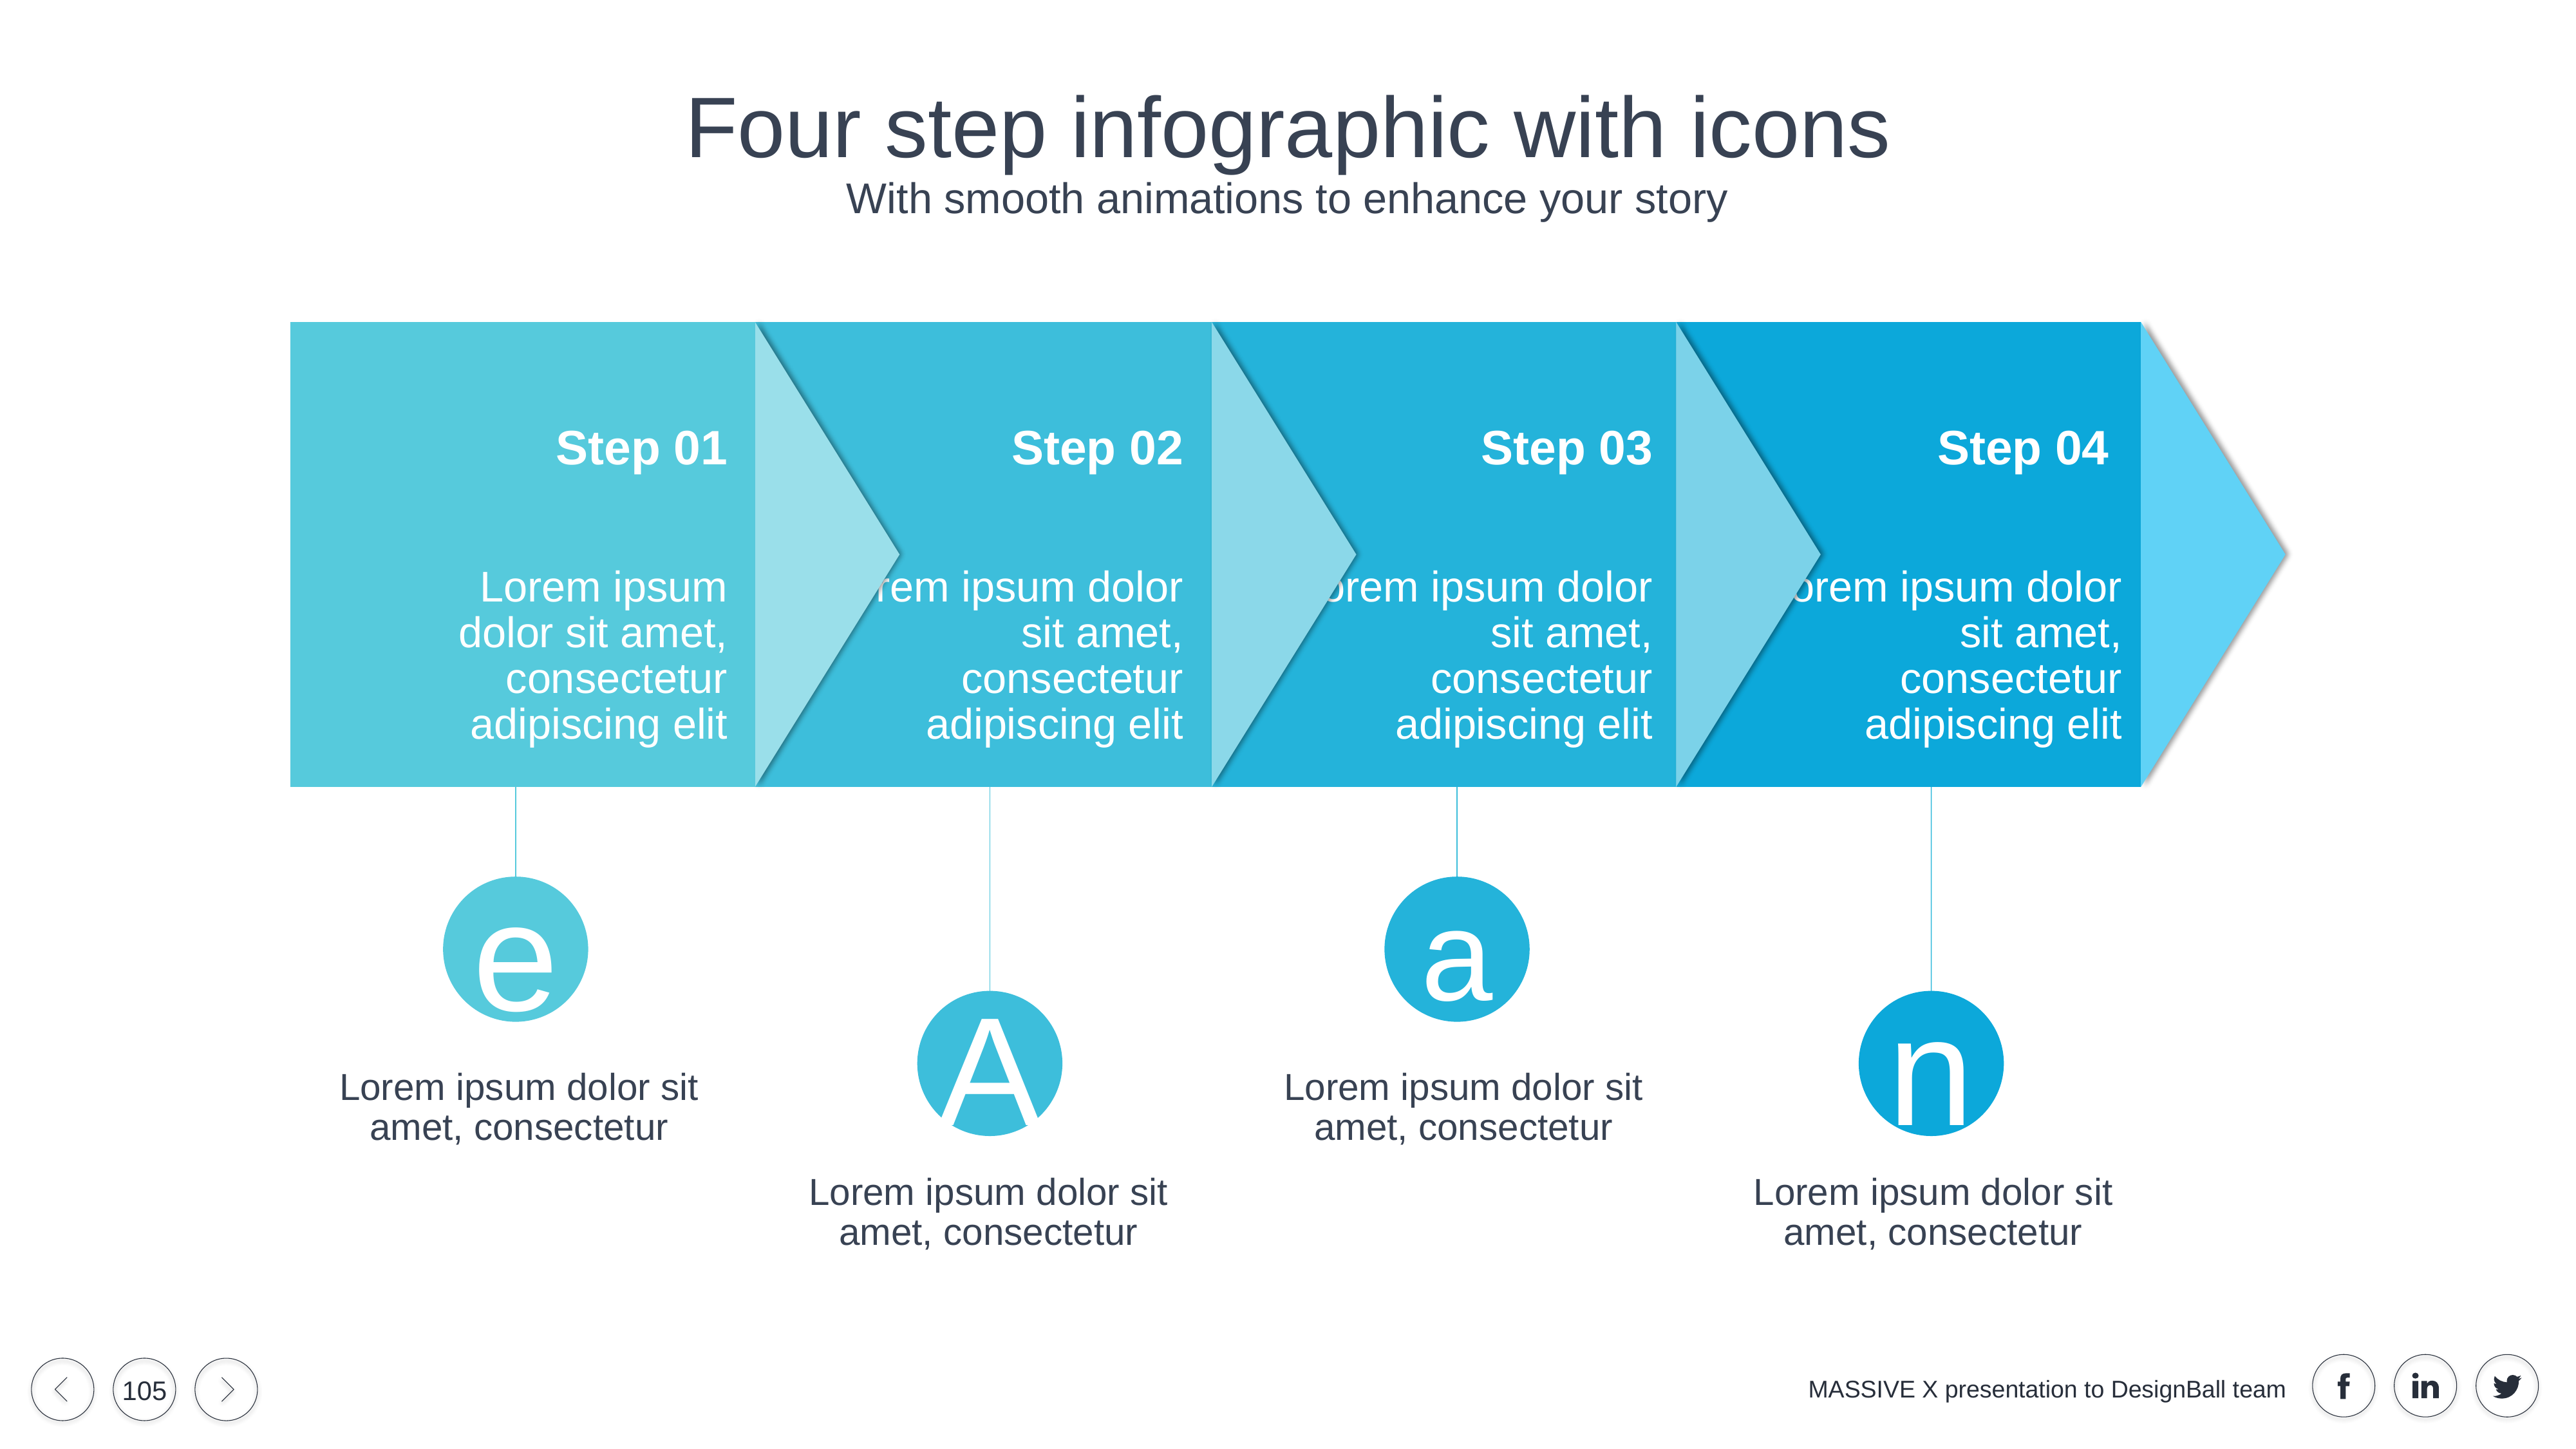

Four step infographic with icons
With smooth animations to enhance your story

Step 01
Lorem ipsum dolor sit amet, consectetur adipiscing elit

Step 02

Lorem ipsum dolor sit amet, consectetur adipiscing elit

Step 03

Lorem ipsum dolor sit amet, consectetur adipiscing elit

Step 04

Lorem ipsum dolor sit amet, consectetur adipiscing elit
A
n
e
a
Lorem ipsum dolor sit amet, consectetur
Lorem ipsum dolor sit amet, consectetur
Lorem ipsum dolor sit amet, consectetur
Lorem ipsum dolor sit amet, consectetur